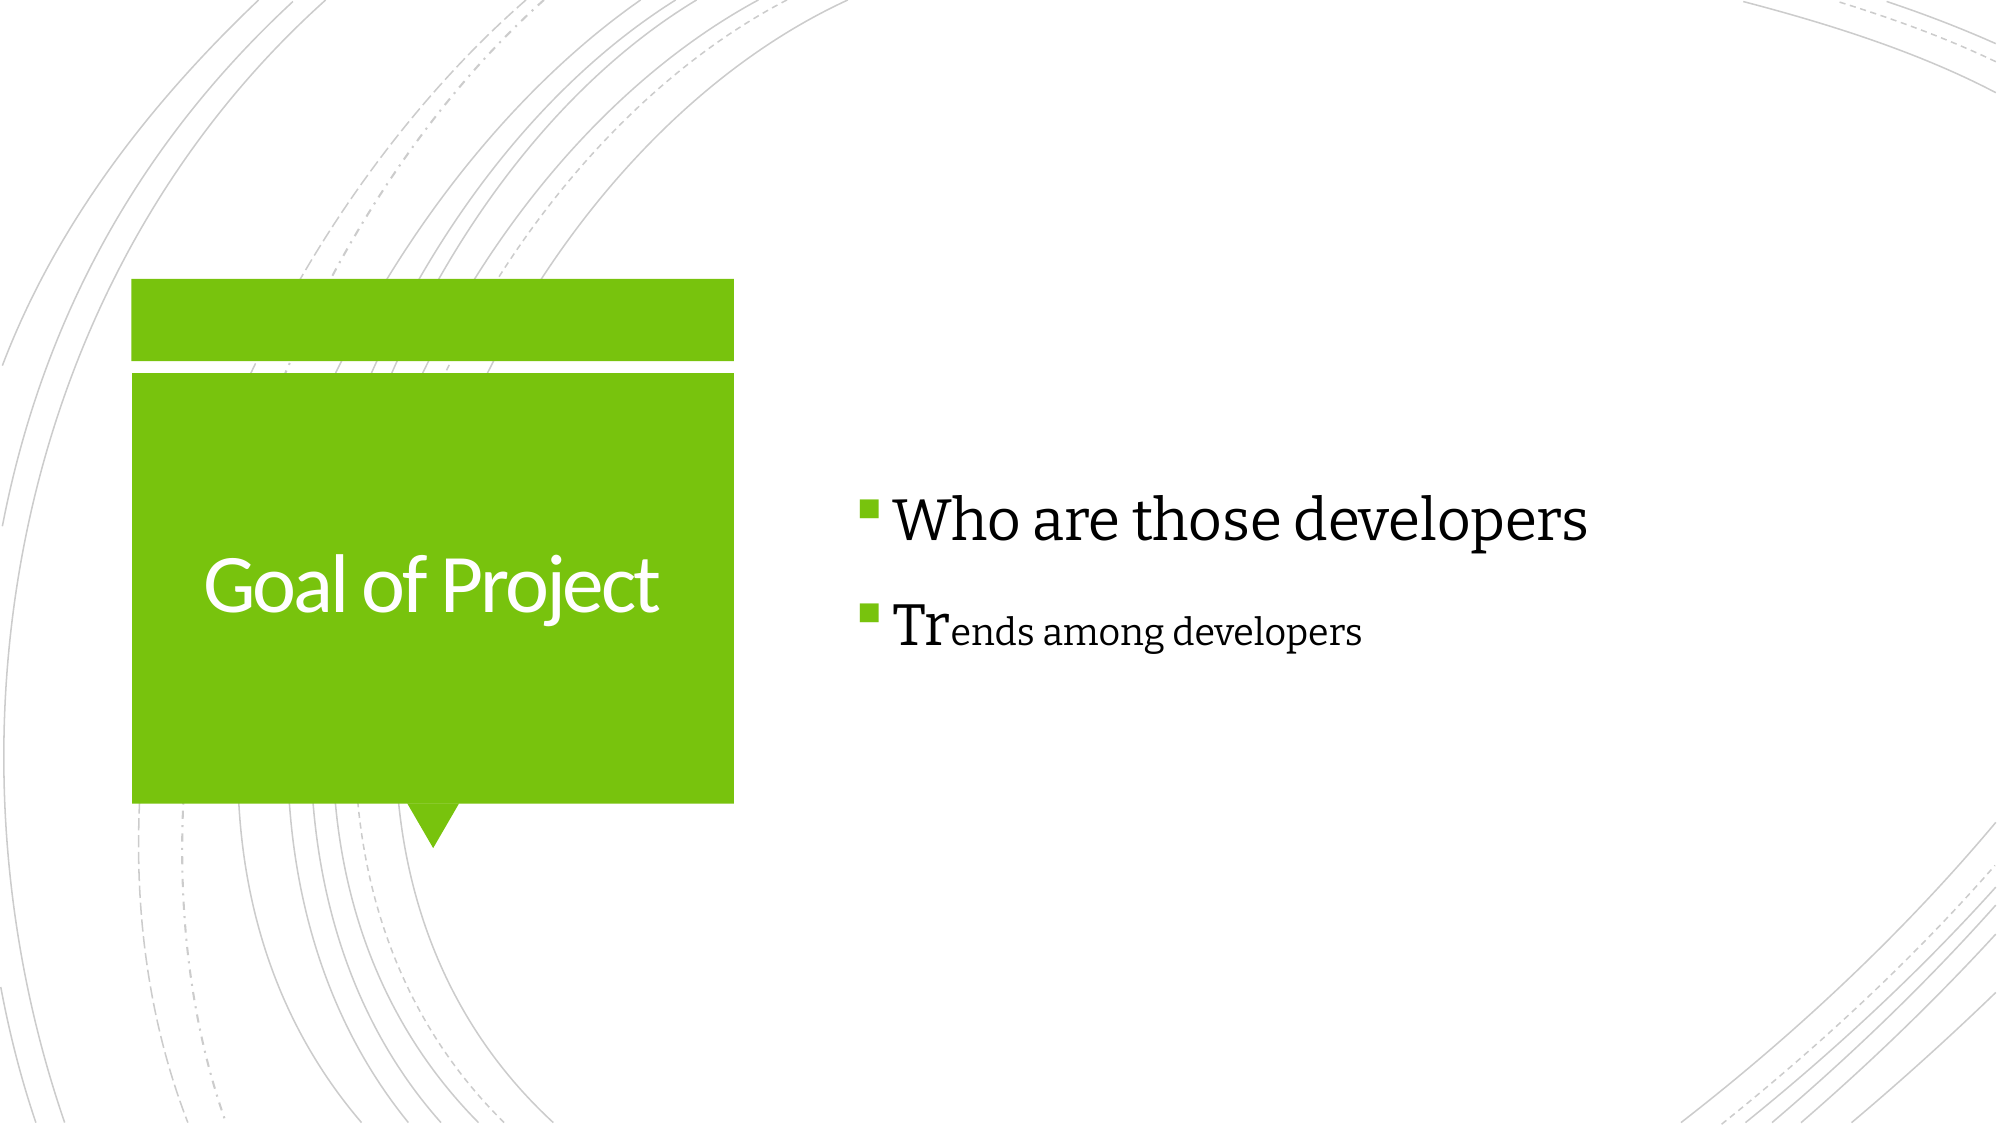

Who are those developers
Trends among developers
# Goal of Project